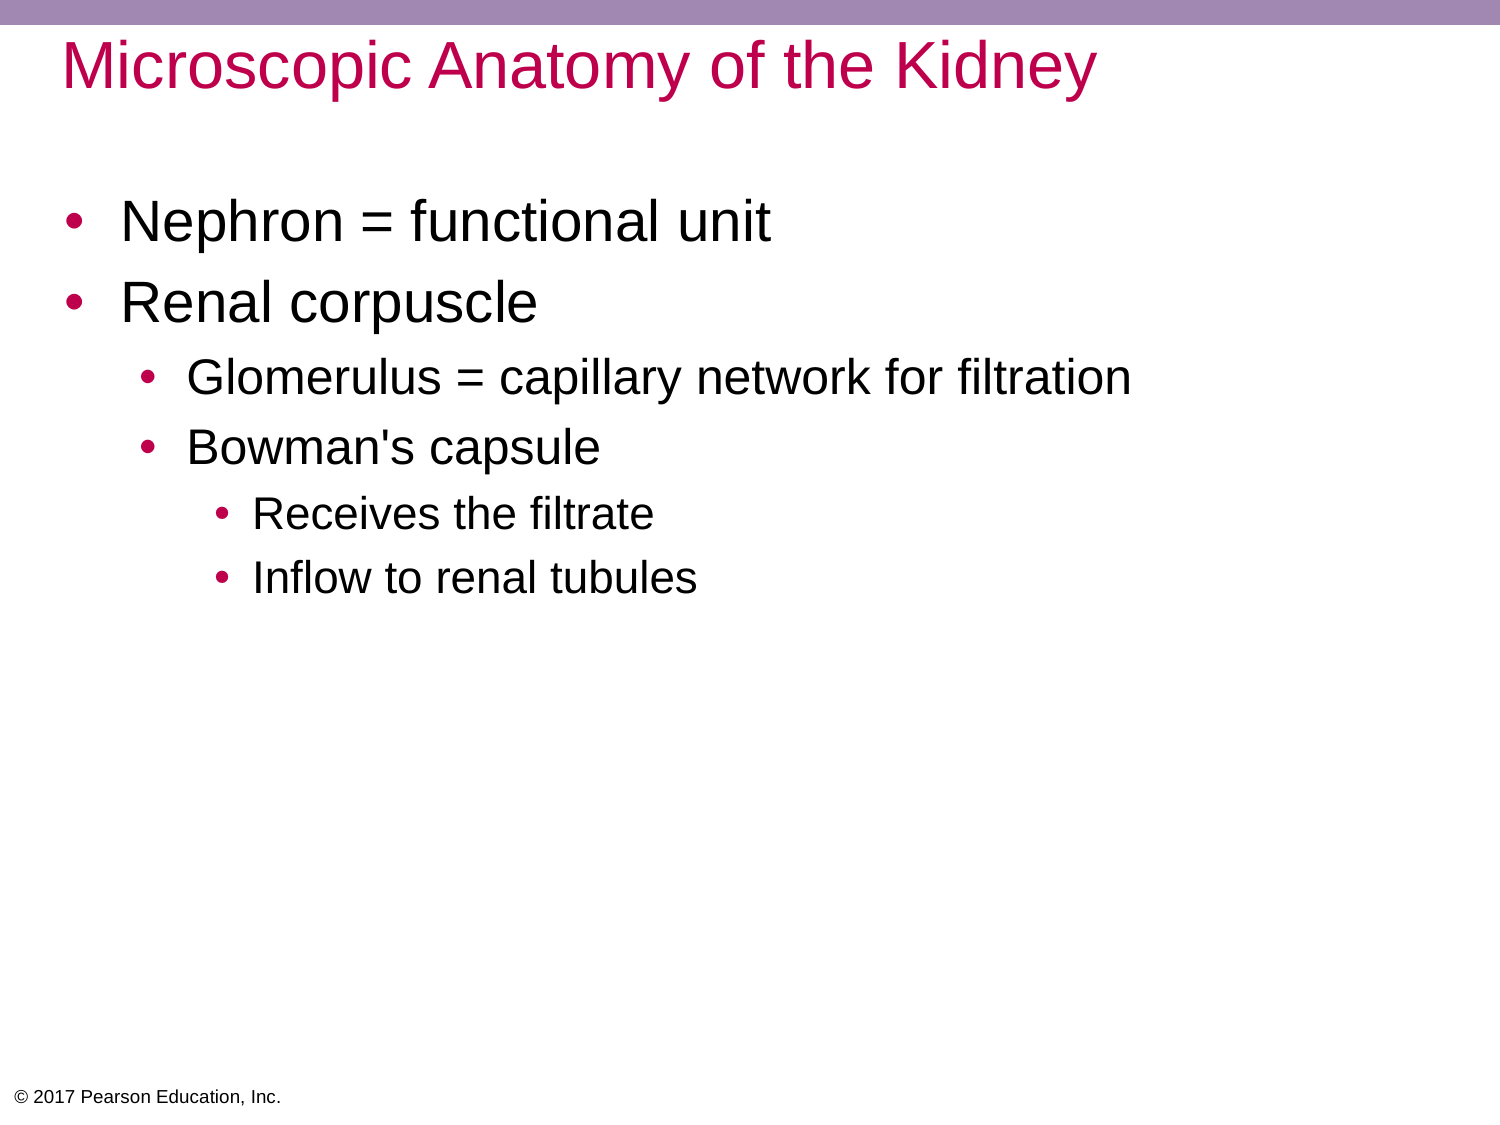

# Microscopic Anatomy of the Kidney
Nephron = functional unit
Renal corpuscle
Glomerulus = capillary network for filtration
Bowman's capsule
Receives the filtrate
Inflow to renal tubules